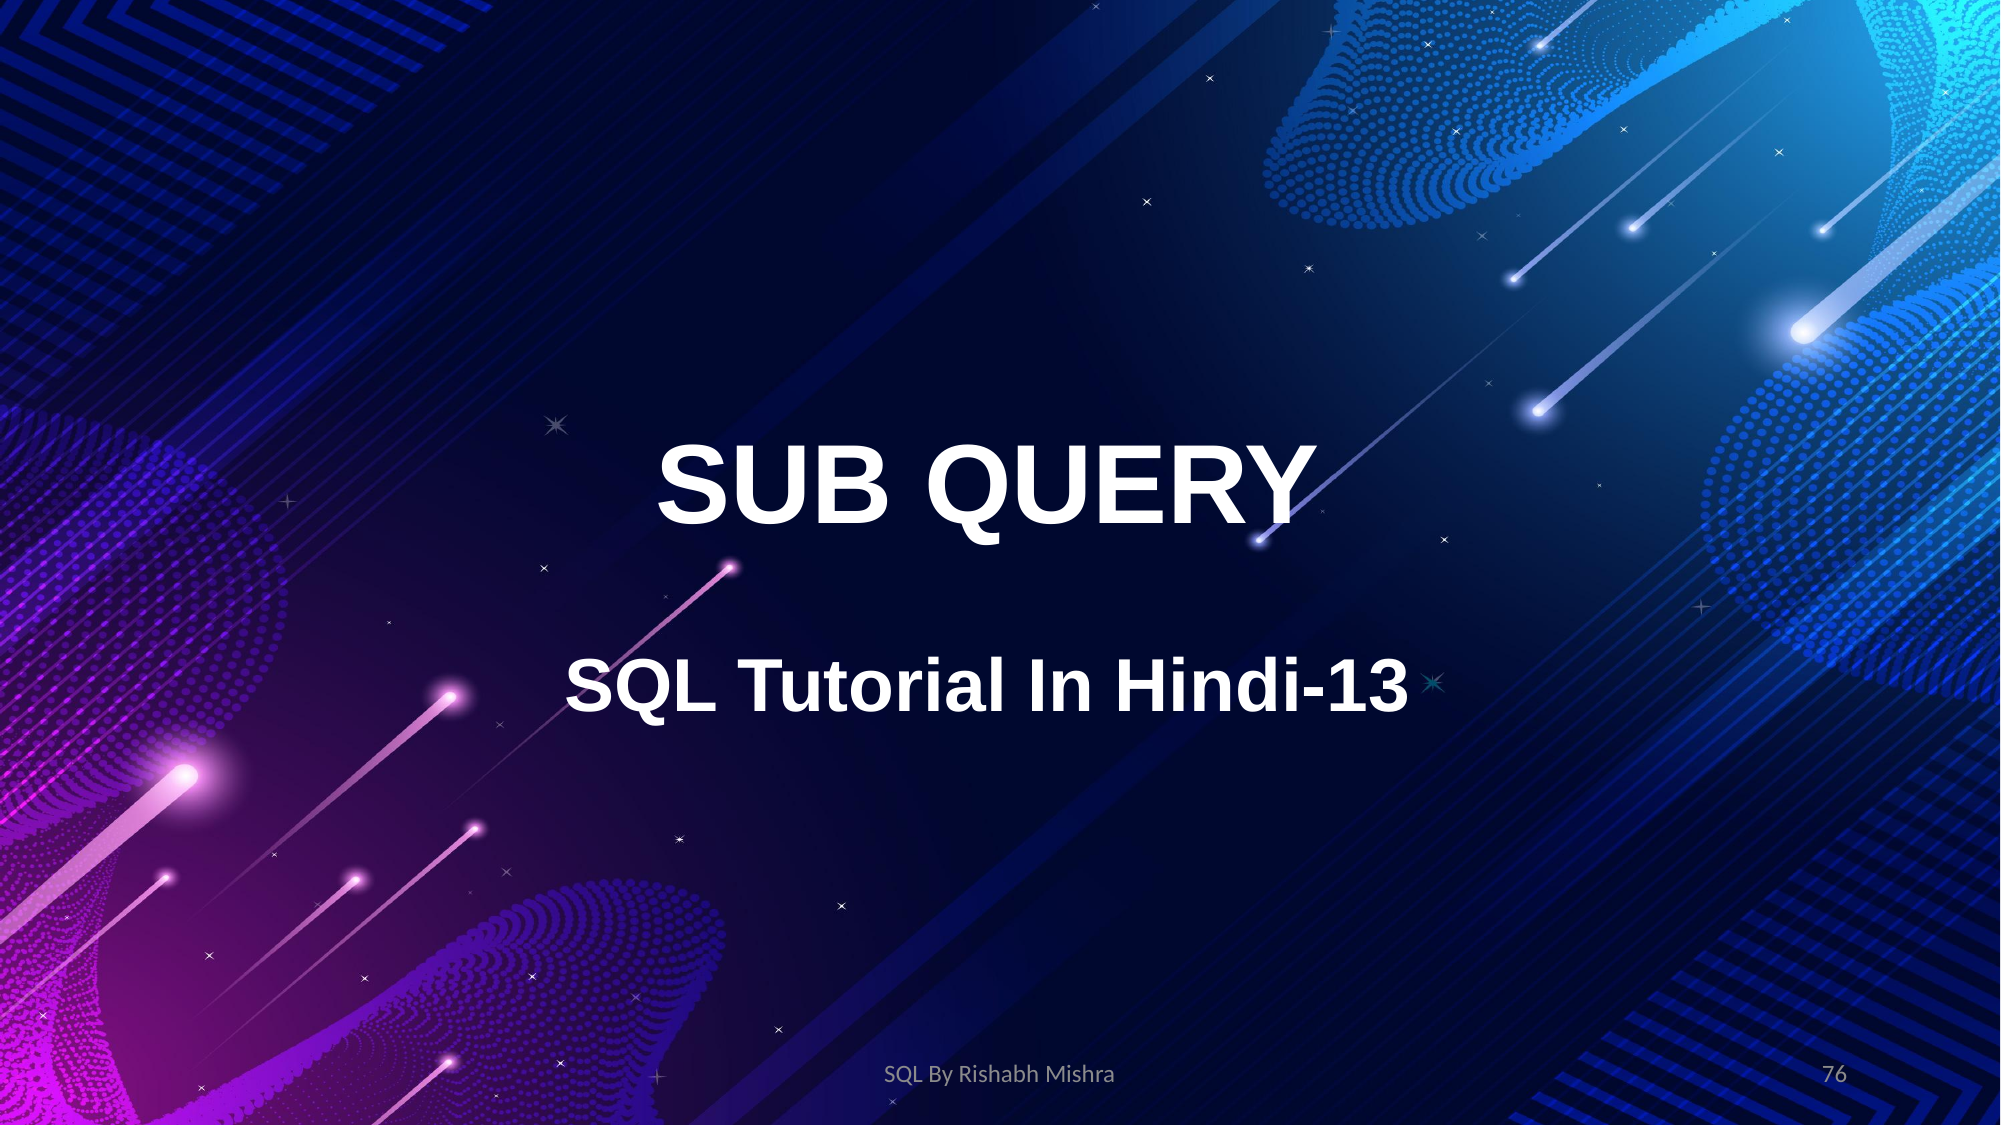

# SUB QUERY SQL Tutorial In Hindi-13
SQL By Rishabh Mishra
76